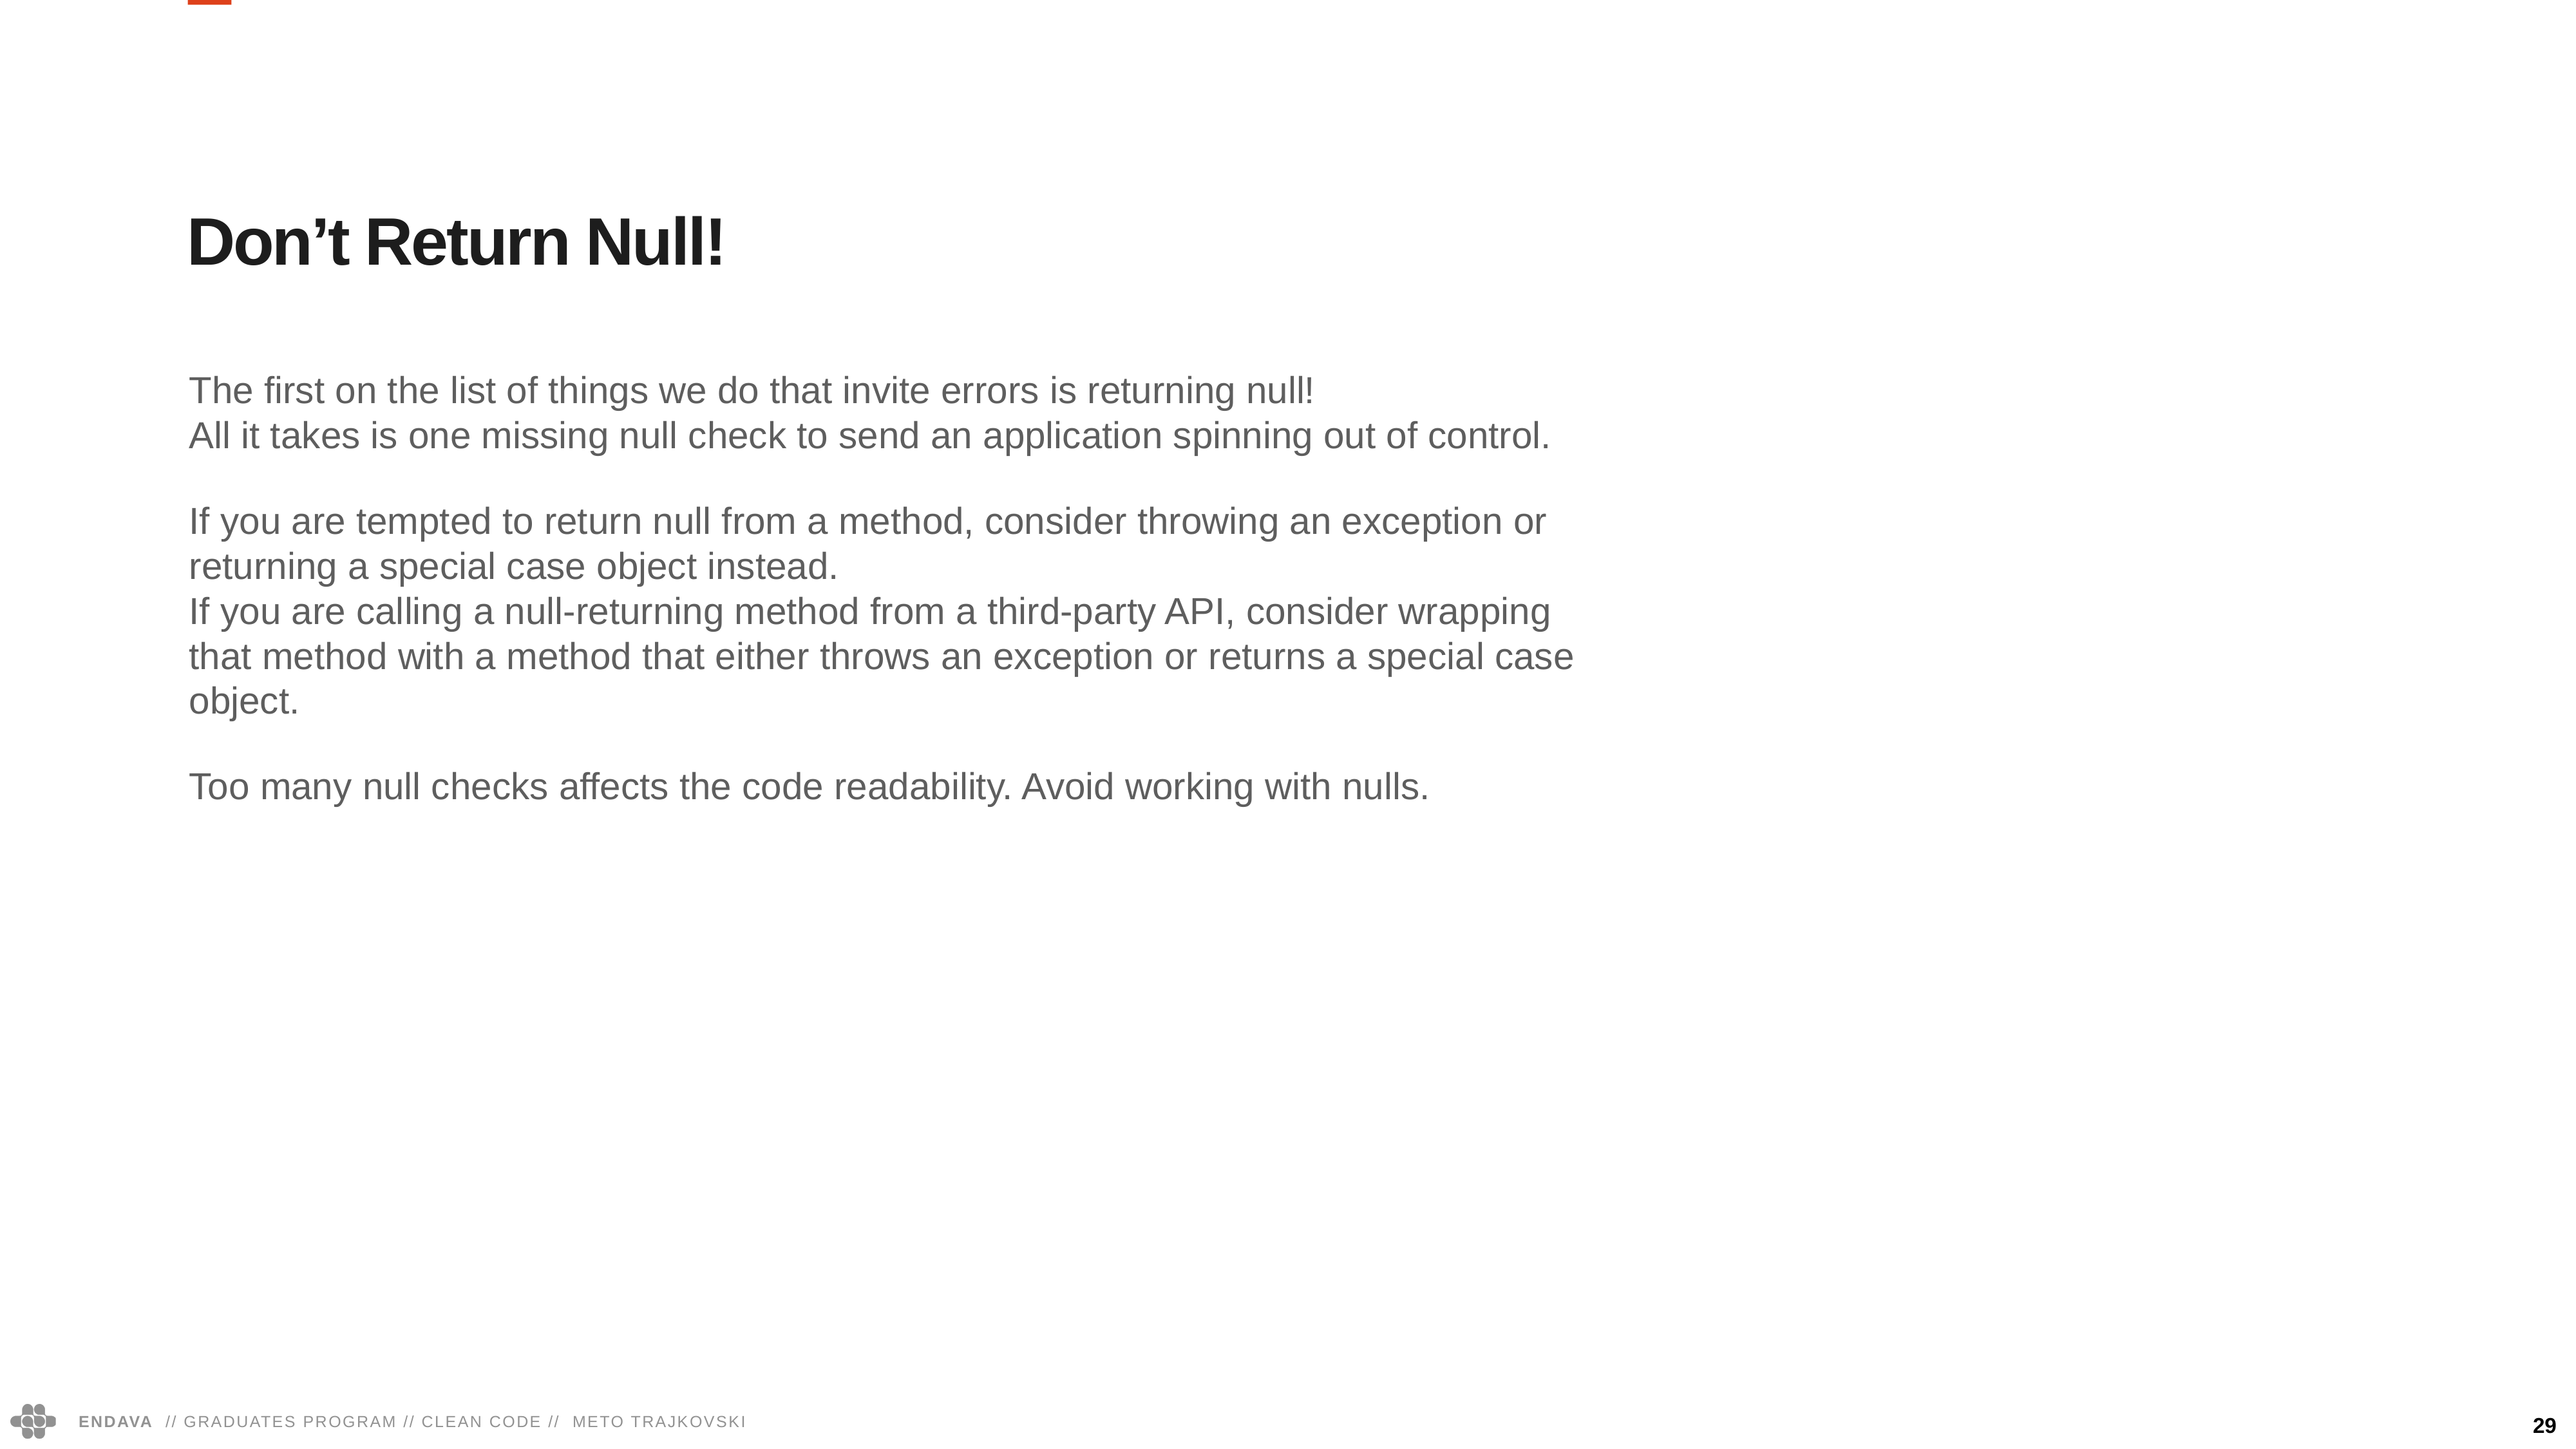

Don’t Return Null!
The first on the list of things we do that invite errors is returning null!
All it takes is one missing null check to send an application spinning out of control.
If you are tempted to return null from a method, consider throwing an exception or returning a special case object instead.
If you are calling a null-returning method from a third-party API, consider wrapping that method with a method that either throws an exception or returns a special case object.
Too many null checks affects the code readability. Avoid working with nulls.
29